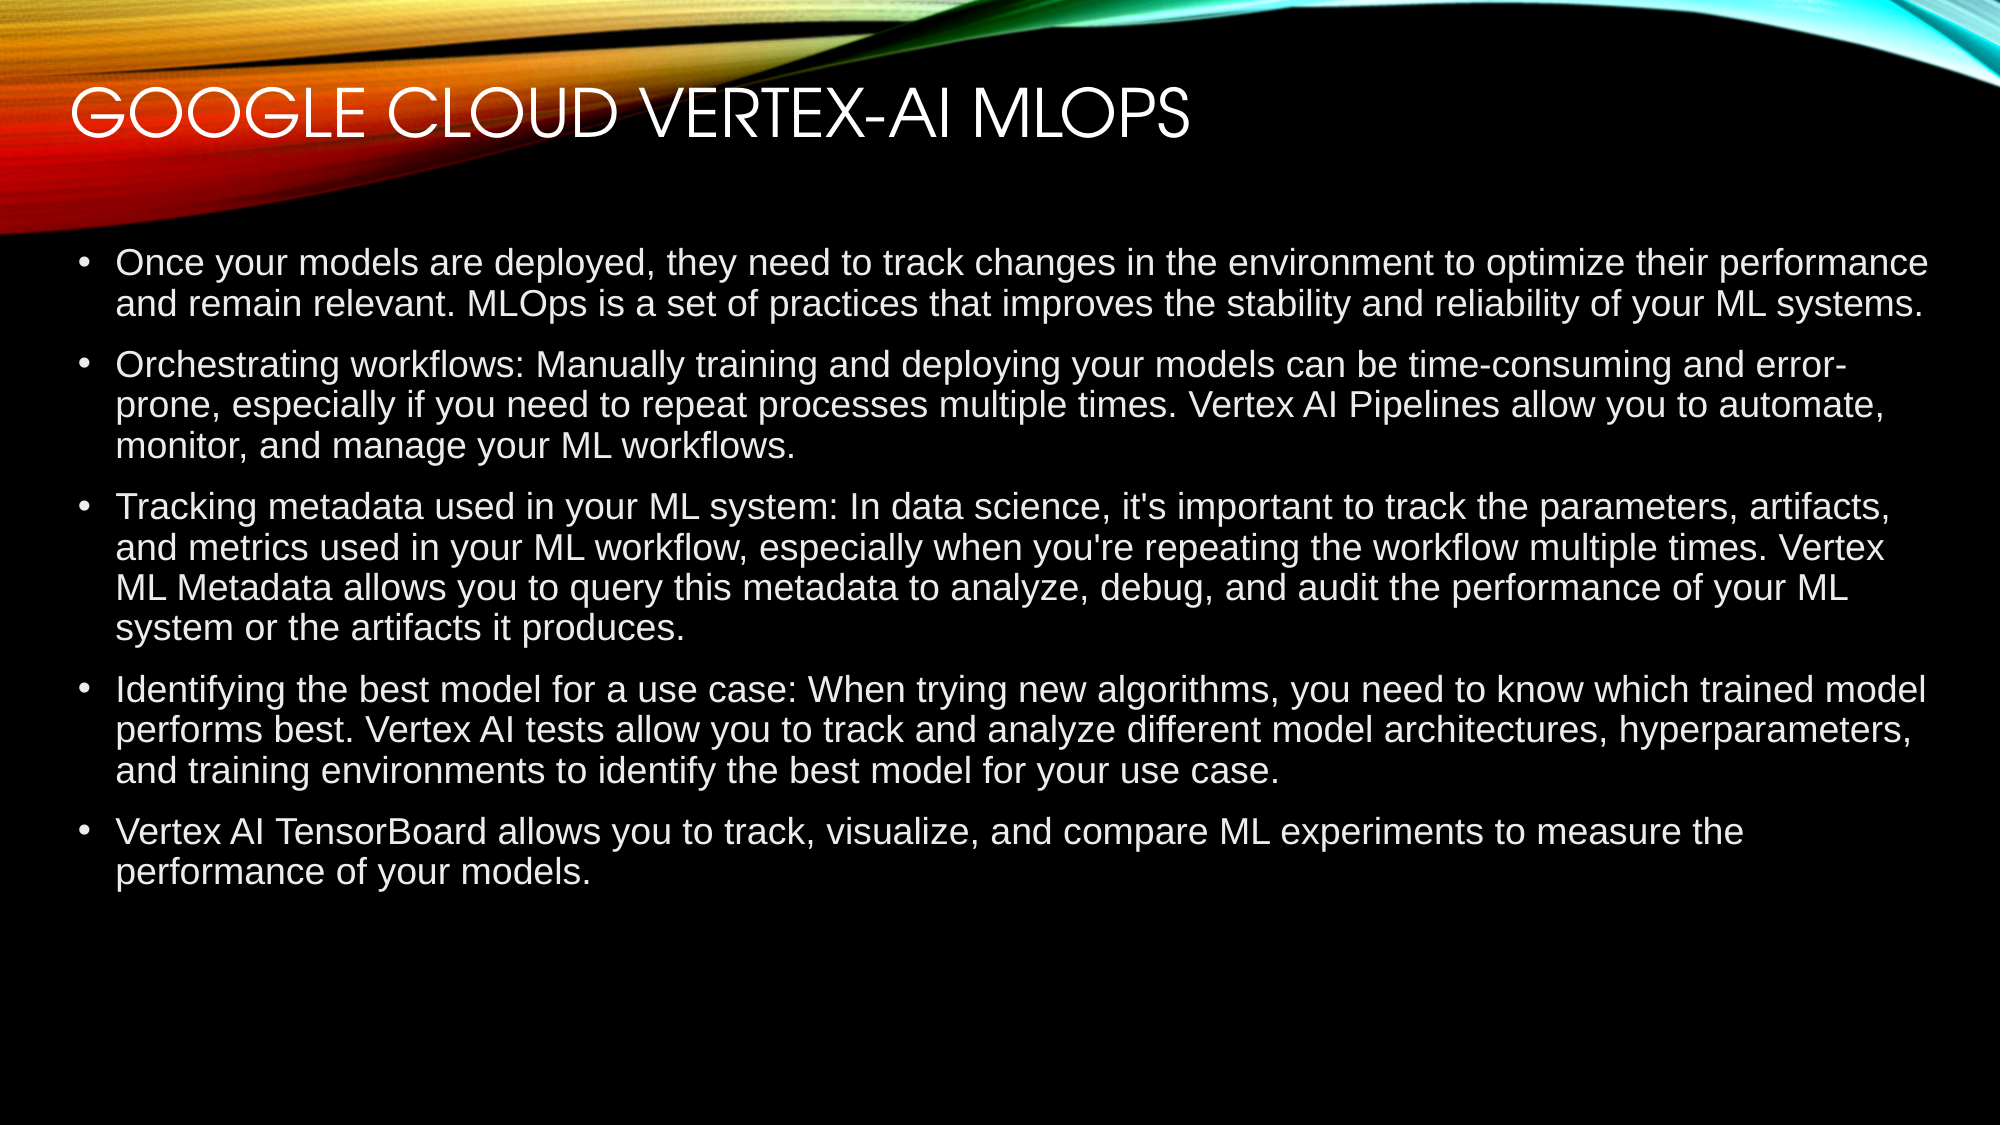

# GOOGLE CLOUD vertex-ai mlops

Once your models are deployed, they need to track changes in the environment to optimize their performance and remain relevant. MLOps is a set of practices that improves the stability and reliability of your ML systems.
Orchestrating workflows: Manually training and deploying your models can be time-consuming and error-prone, especially if you need to repeat processes multiple times. Vertex AI Pipelines allow you to automate, monitor, and manage your ML workflows.
Tracking metadata used in your ML system: In data science, it's important to track the parameters, artifacts, and metrics used in your ML workflow, especially when you're repeating the workflow multiple times. Vertex ML Metadata allows you to query this metadata to analyze, debug, and audit the performance of your ML system or the artifacts it produces.
Identifying the best model for a use case: When trying new algorithms, you need to know which trained model performs best. Vertex AI tests allow you to track and analyze different model architectures, hyperparameters, and training environments to identify the best model for your use case.
Vertex AI TensorBoard allows you to track, visualize, and compare ML experiments to measure the performance of your models.